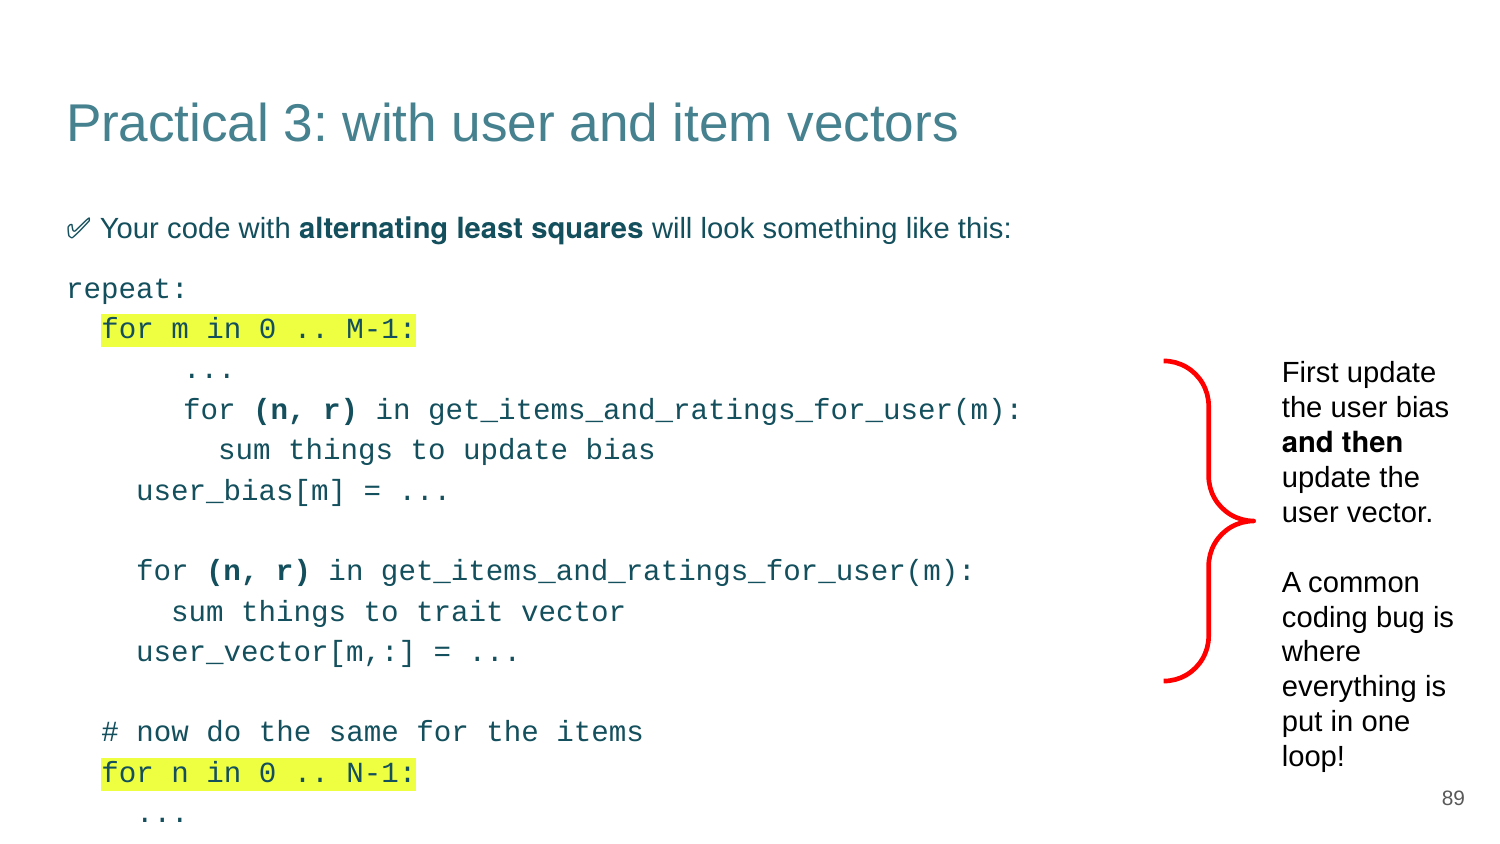

# Practical 3: with user and item vectors
✅ Your code with alternating least squares will look something like this:
repeat:
  for m in 0 .. M-1:
	...
   	for (n, r) in get_items_and_ratings_for_user(m):
   	  sum things to update bias
    user_bias[m] = ...

    for (n, r) in get_items_and_ratings_for_user(m):
      sum things to trait vector
    user_vector[m,:] = ...

  # now do the same for the items
  for n in 0 .. N-1:
    ...
First update the user bias and then update the user vector.

A common coding bug is where everything is put in one loop!

89